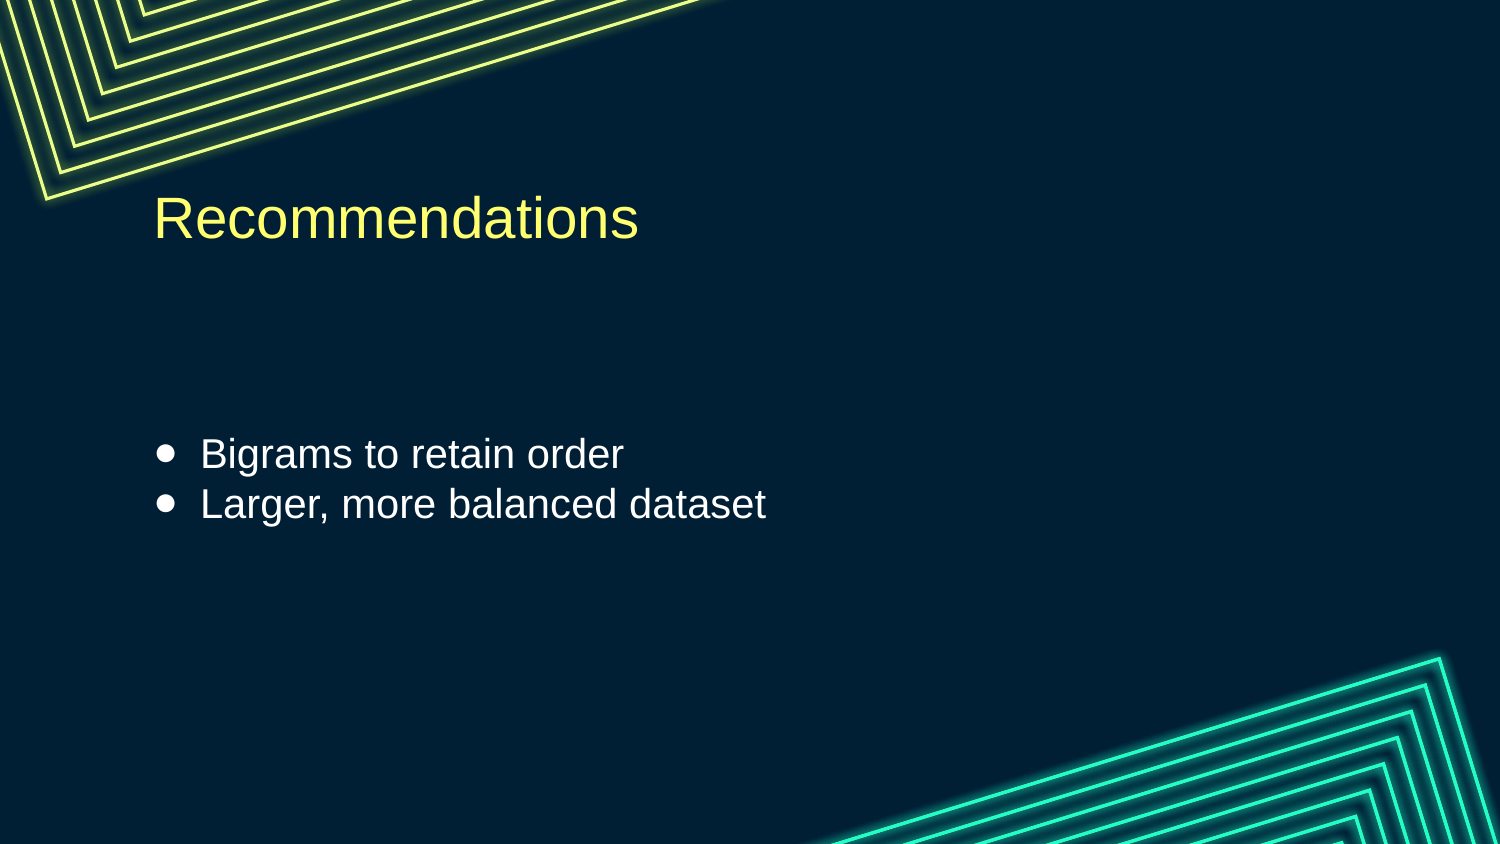

# Recommendations
Bigrams to retain order
Larger, more balanced dataset